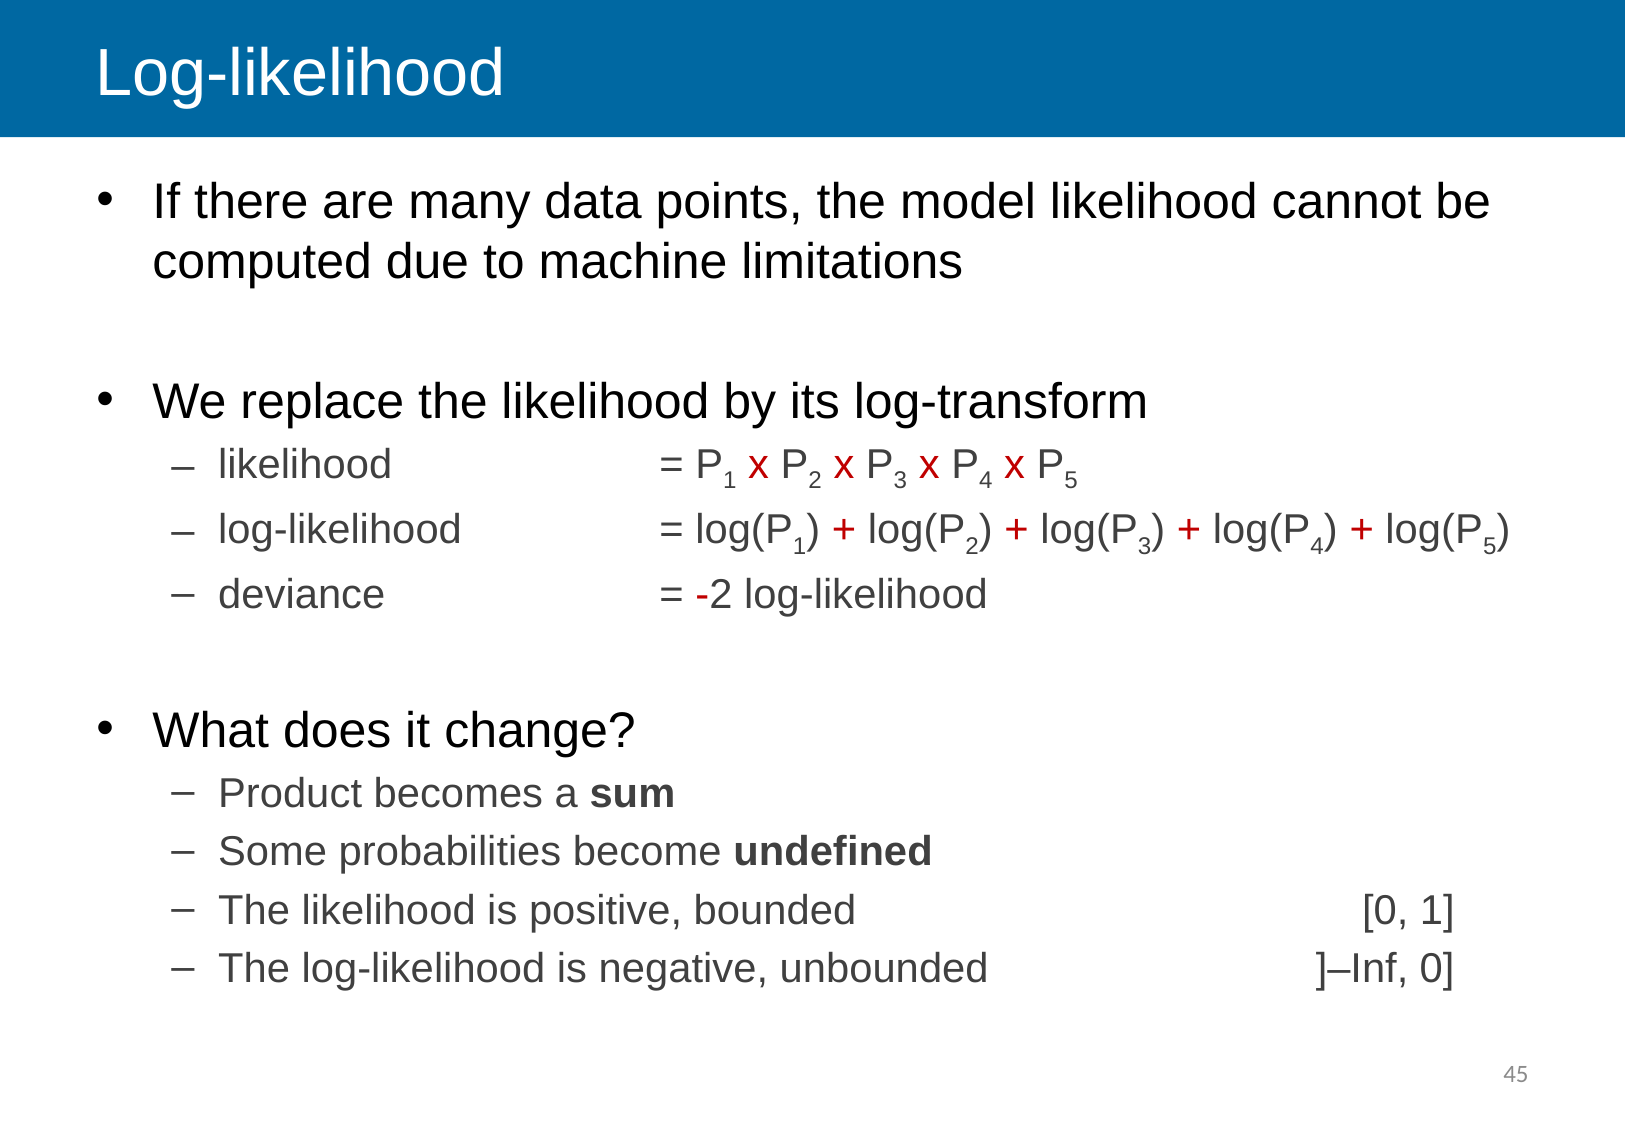

# Log-likelihood
If there are many data points, the model likelihood cannot be computed due to machine limitations

We replace the likelihood by its log-transform
likelihood	= P1 x P2 x P3 x P4 x P5
log-likelihood	= log(P1) + log(P2) + log(P3) + log(P4) + log(P5)
deviance	= -2 log-likelihood

What does it change?
Product becomes a sum
Some probabilities become undefined
The likelihood is positive, bounded	[0, 1]
The log-likelihood is negative, unbounded	]–Inf, 0]
45